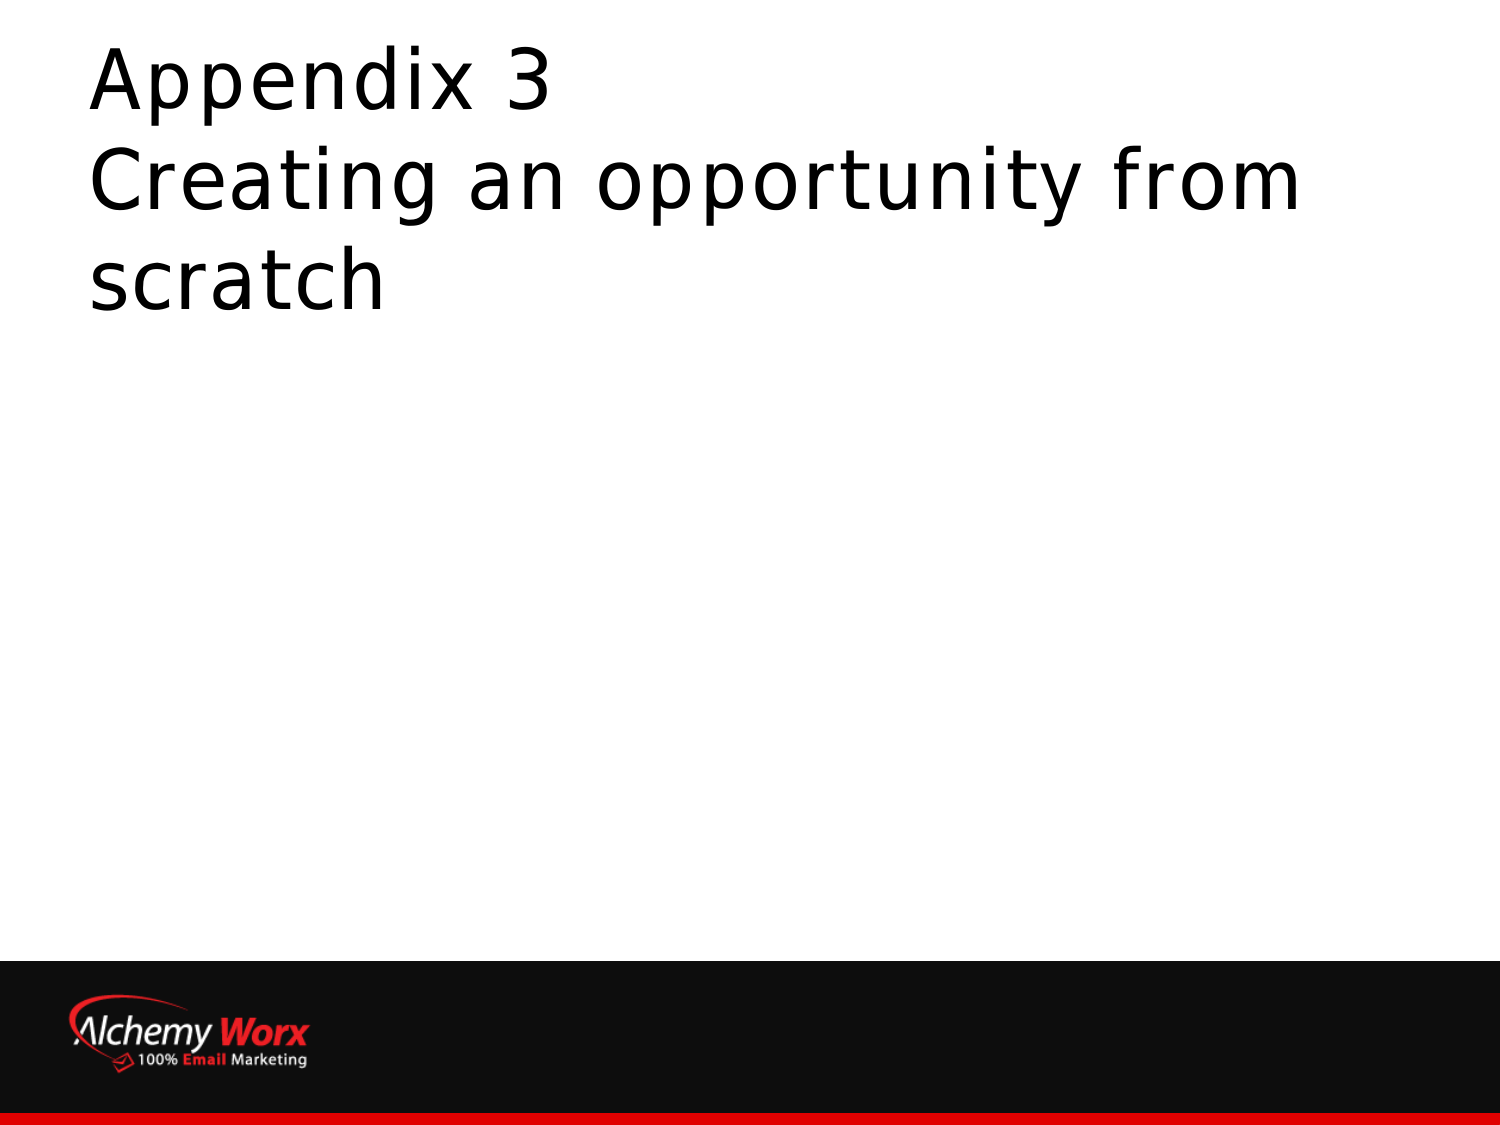

# Appendix 3 Creating an opportunity from scratch